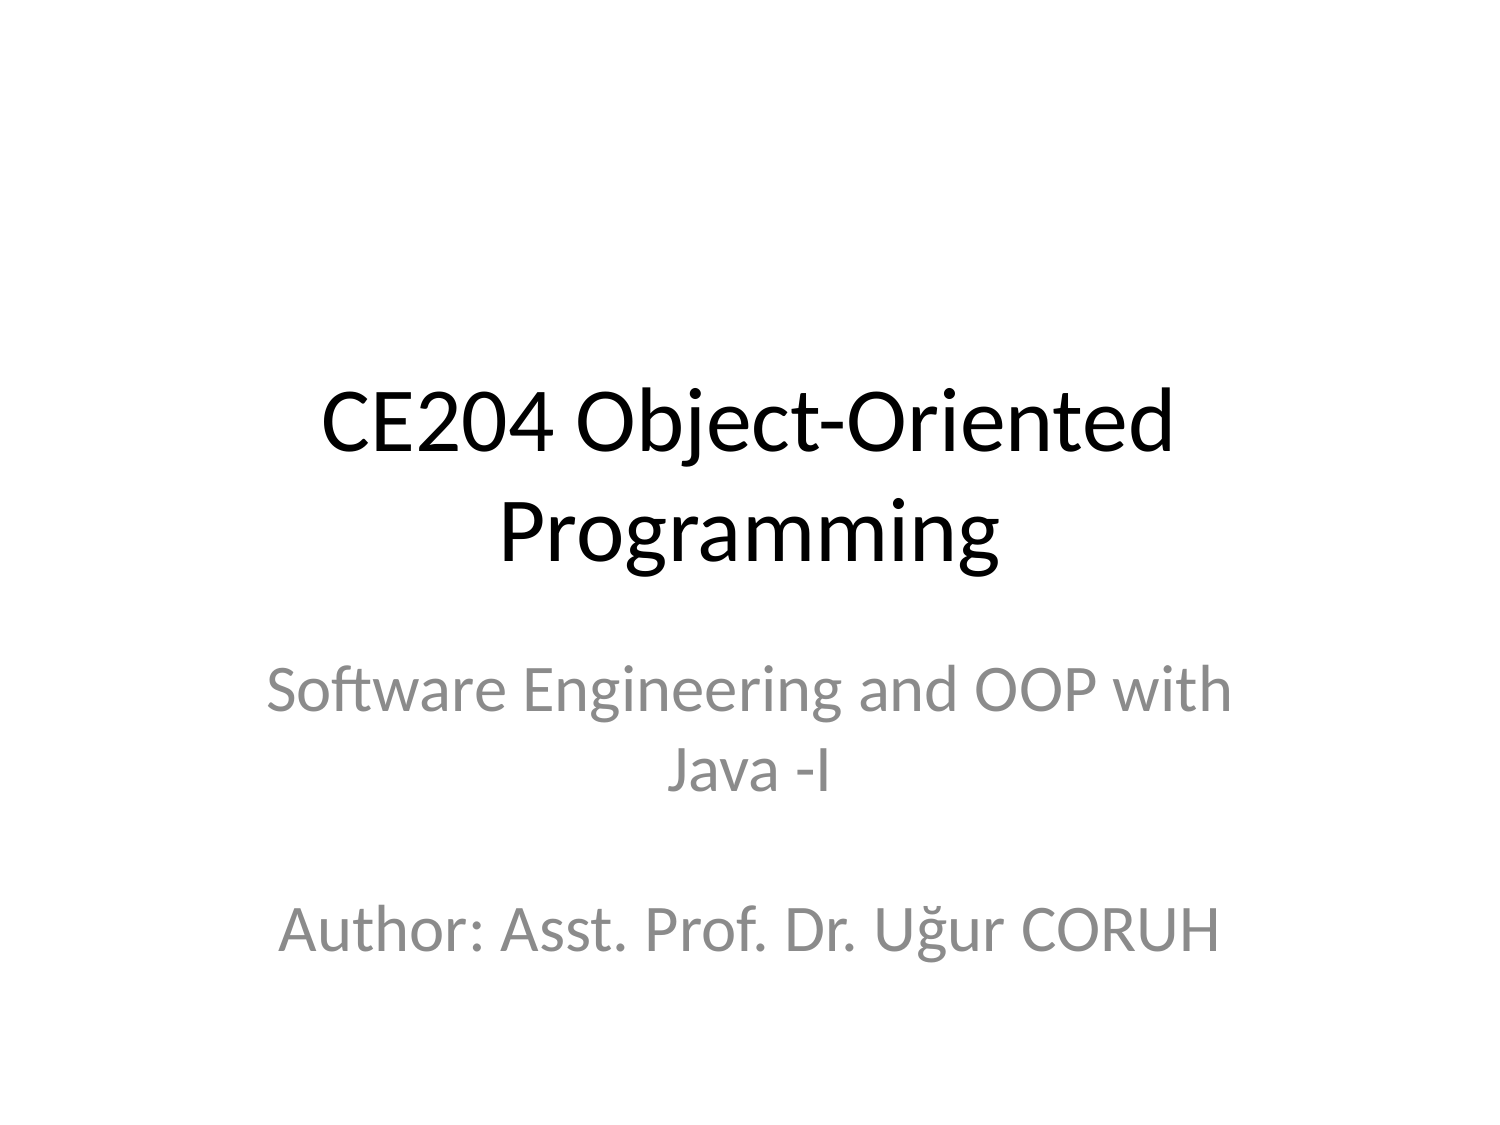

# CE204 Object-Oriented Programming
Software Engineering and OOP with Java -I
Author: Asst. Prof. Dr. Uğur CORUH